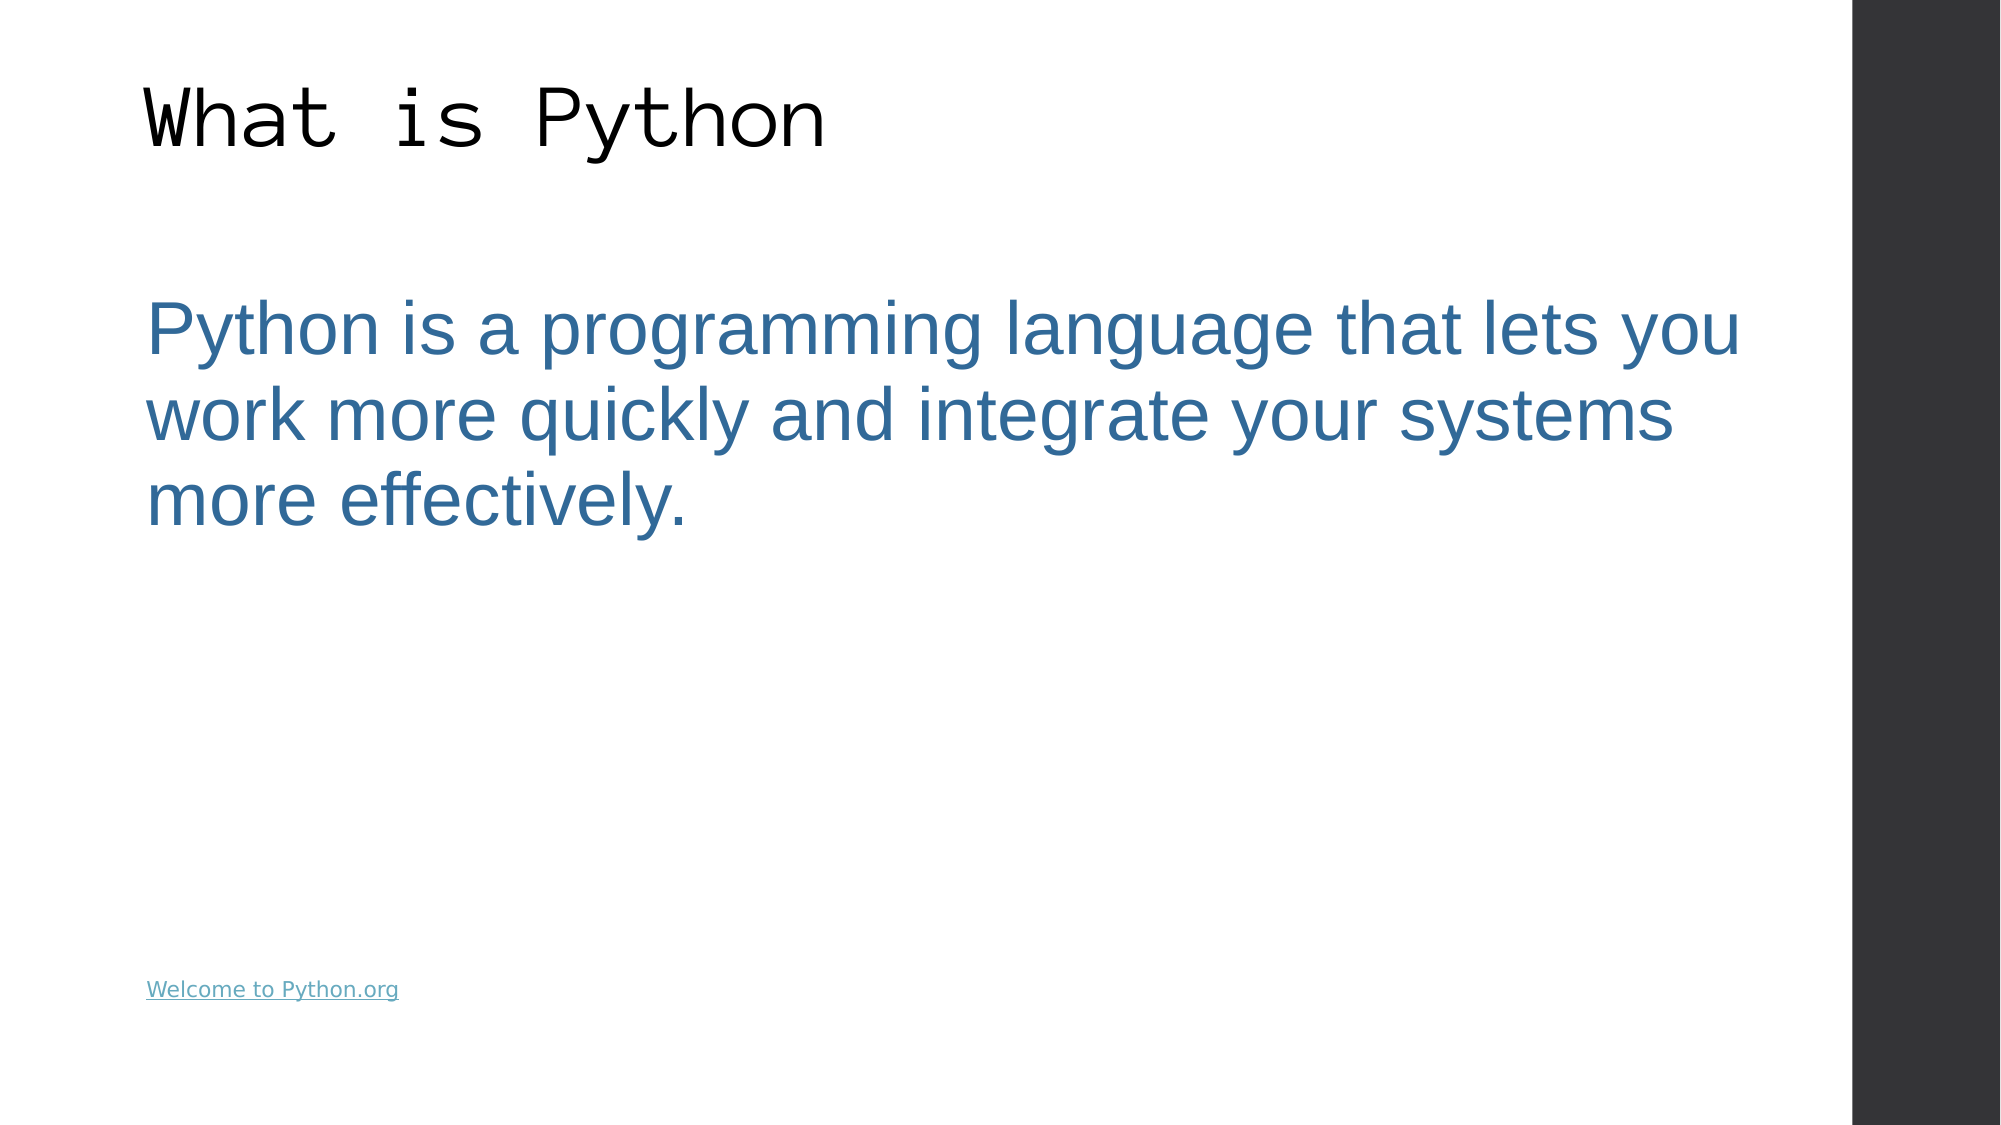

# What is Python
Python is a programming language that lets you work more quickly and integrate your systems more effectively.

Welcome to Python.org